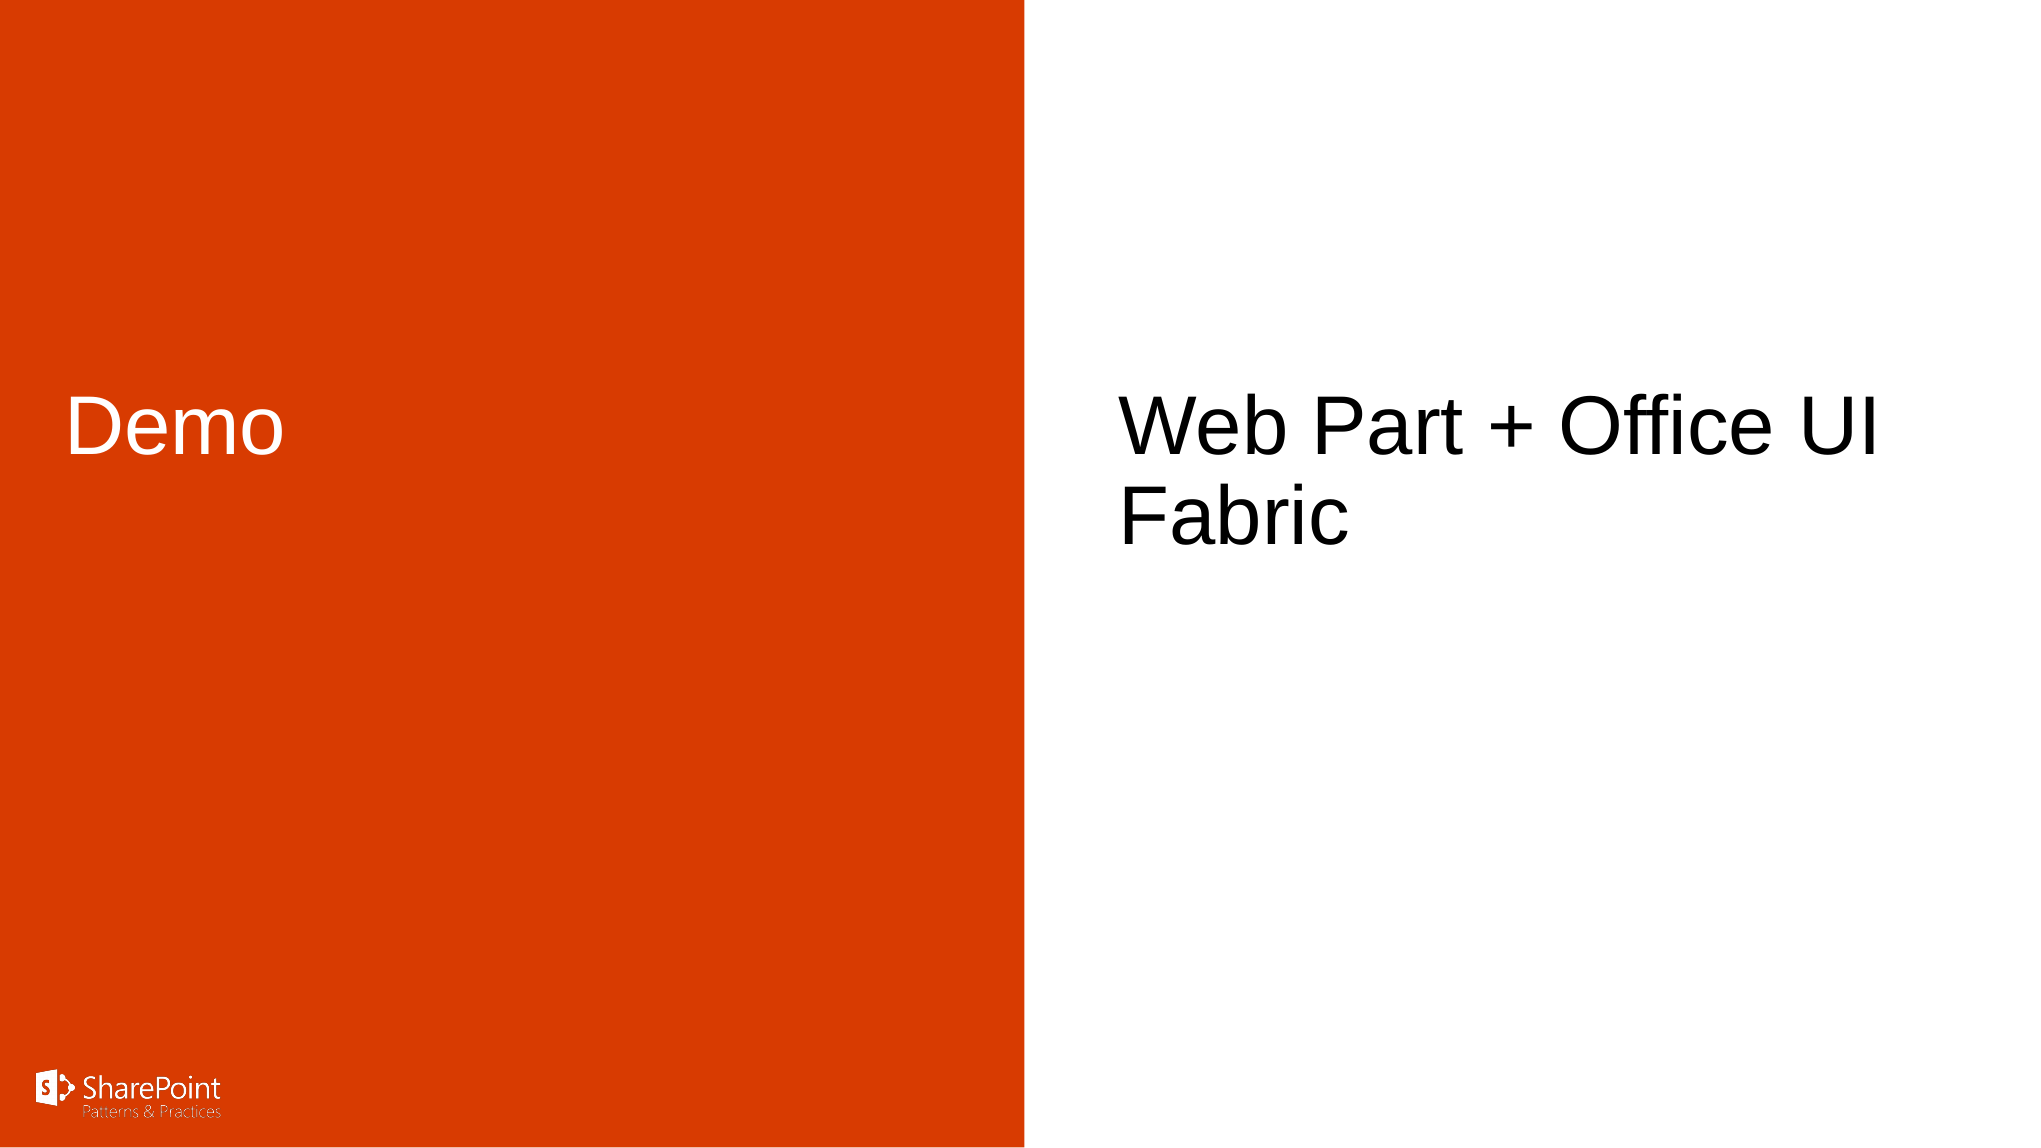

Demo
Web Part + Office UI Fabric